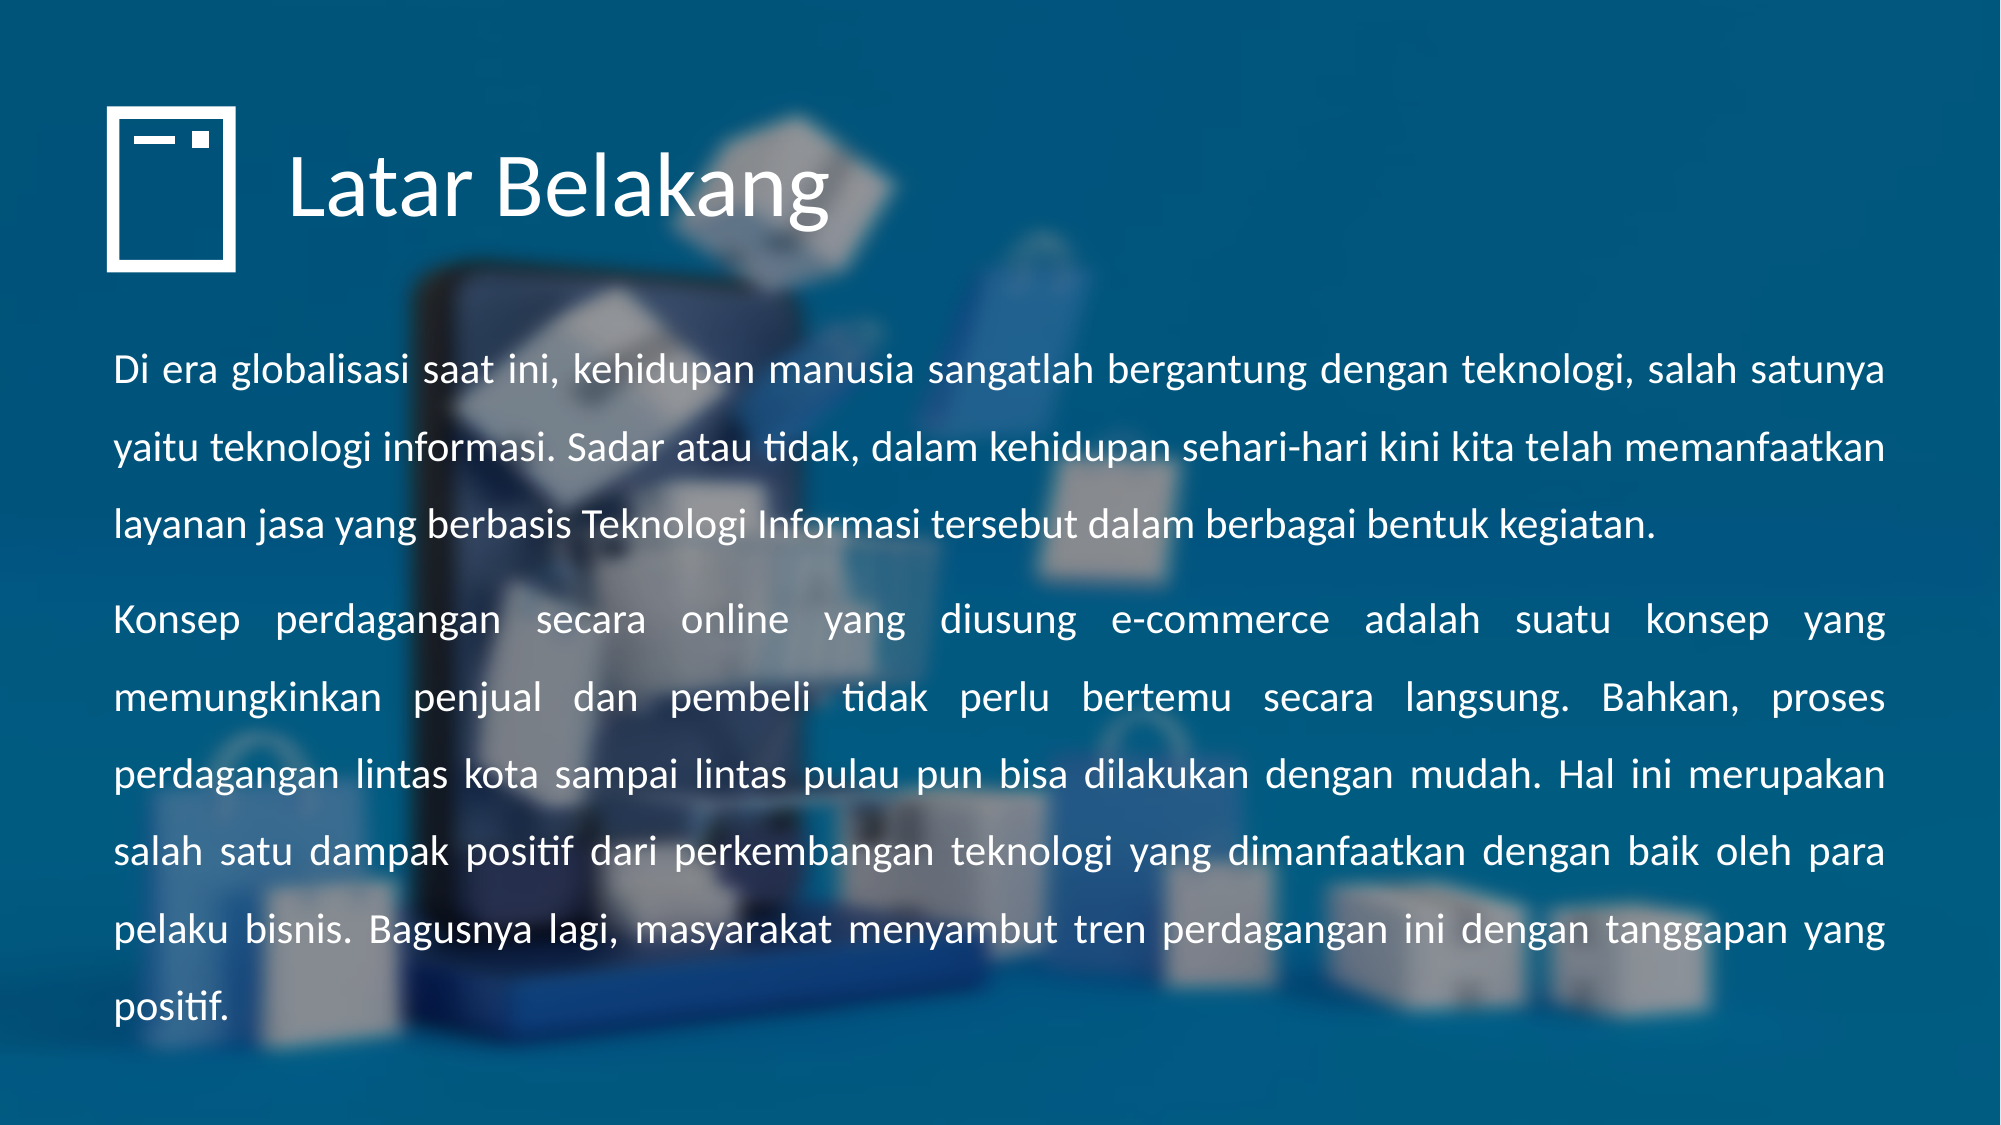

# Latar Belakang

Di era globalisasi saat ini, kehidupan manusia sangatlah bergantung dengan teknologi, salah satunya yaitu teknologi informasi. Sadar atau tidak, dalam kehidupan sehari-hari kini kita telah memanfaatkan layanan jasa yang berbasis Teknologi Informasi tersebut dalam berbagai bentuk kegiatan.
Konsep perdagangan secara online yang diusung e-commerce adalah suatu konsep yang memungkinkan penjual dan pembeli tidak perlu bertemu secara langsung. Bahkan, proses perdagangan lintas kota sampai lintas pulau pun bisa dilakukan dengan mudah. Hal ini merupakan salah satu dampak positif dari perkembangan teknologi yang dimanfaatkan dengan baik oleh para pelaku bisnis. Bagusnya lagi, masyarakat menyambut tren perdagangan ini dengan tanggapan yang positif.